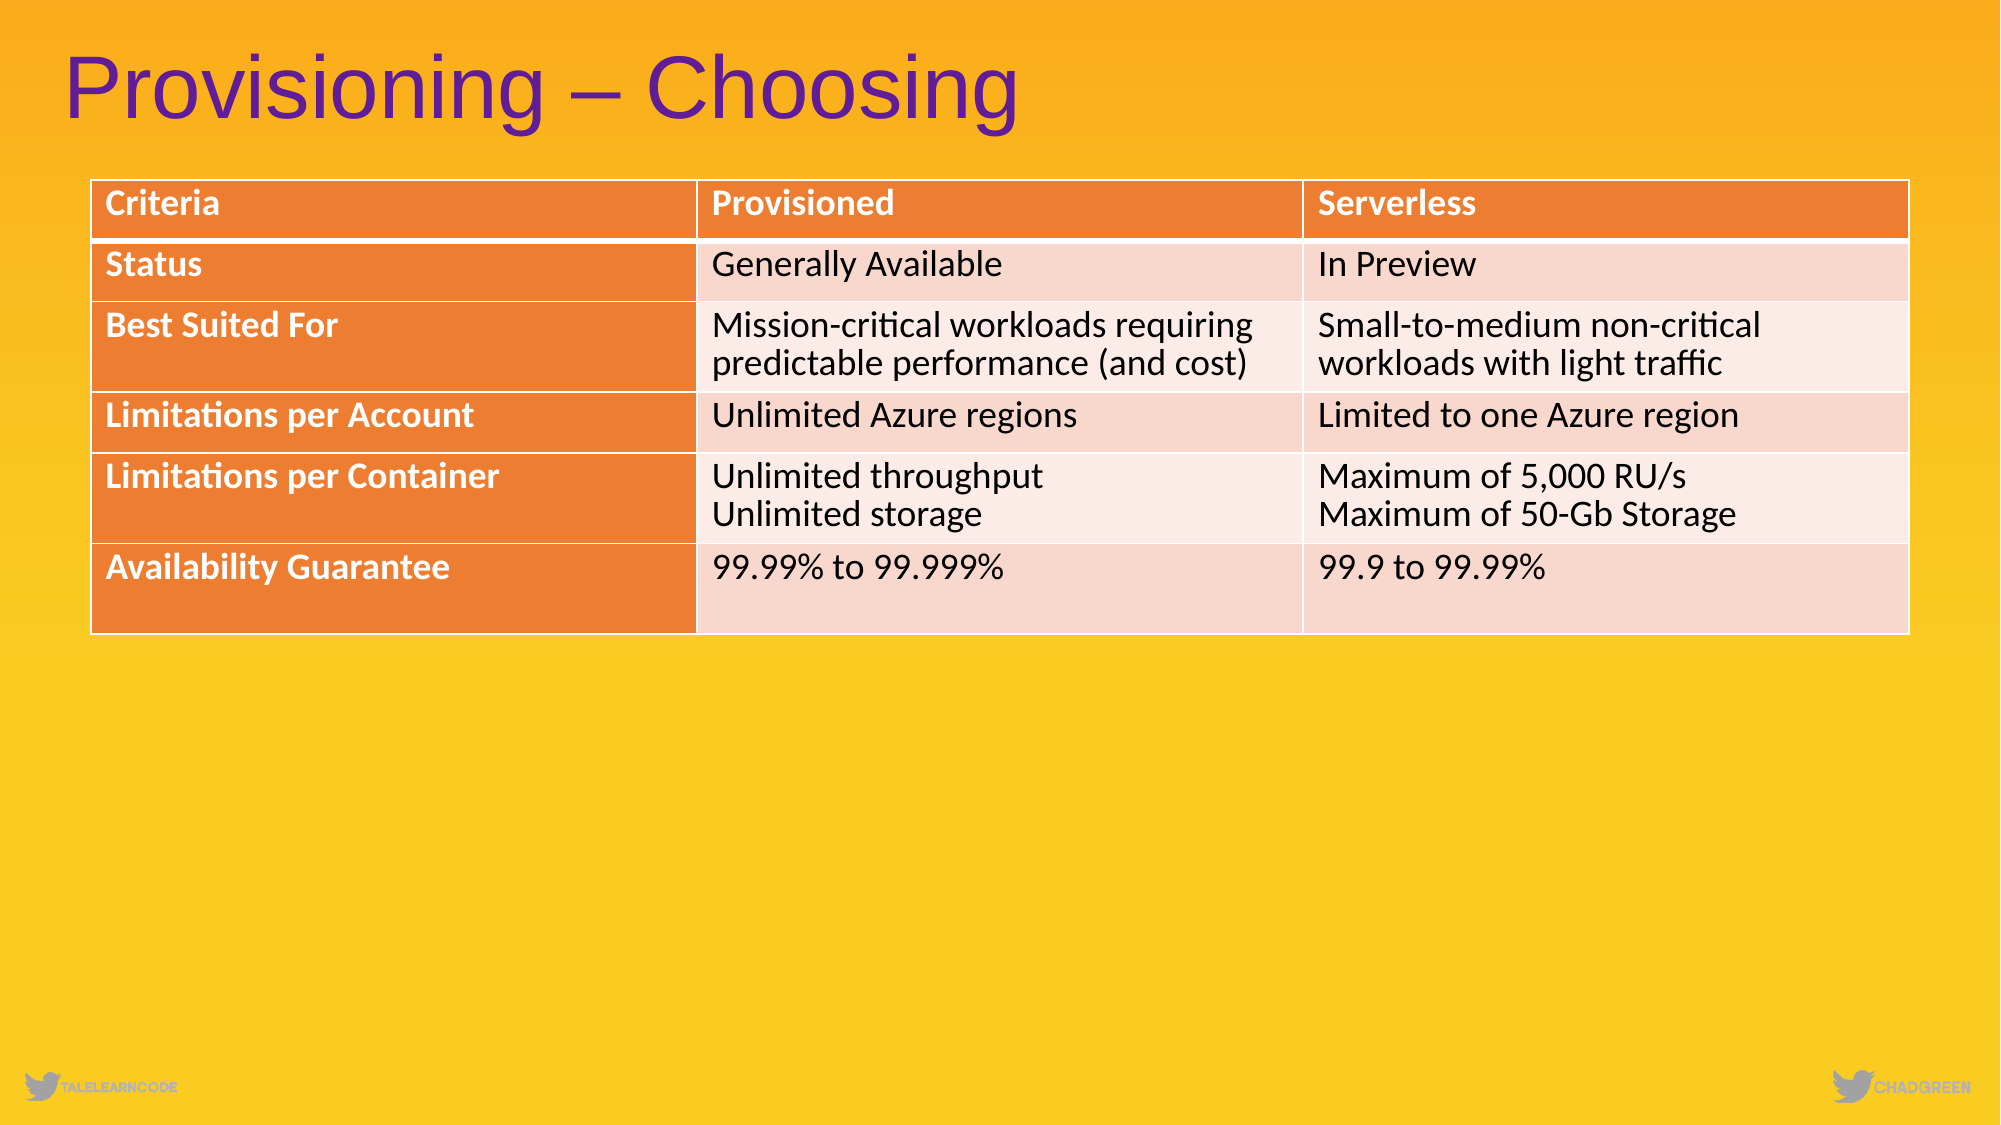

# Provisioning – Choosing
| Criteria | Provisioned | Serverless |
| --- | --- | --- |
| Status | Generally Available | In Preview |
| Best Suited For | Mission-critical workloads requiring predictable performance (and cost) | Small-to-medium non-critical workloads with light traffic |
| Limitations per Account | Unlimited Azure regions | Limited to one Azure region |
| Limitations per Container | Unlimited throughput Unlimited storage | Maximum of 5,000 RU/s Maximum of 50-Gb Storage |
| Availability Guarantee | 99.99% to 99.999% | 99.9 to 99.99% |